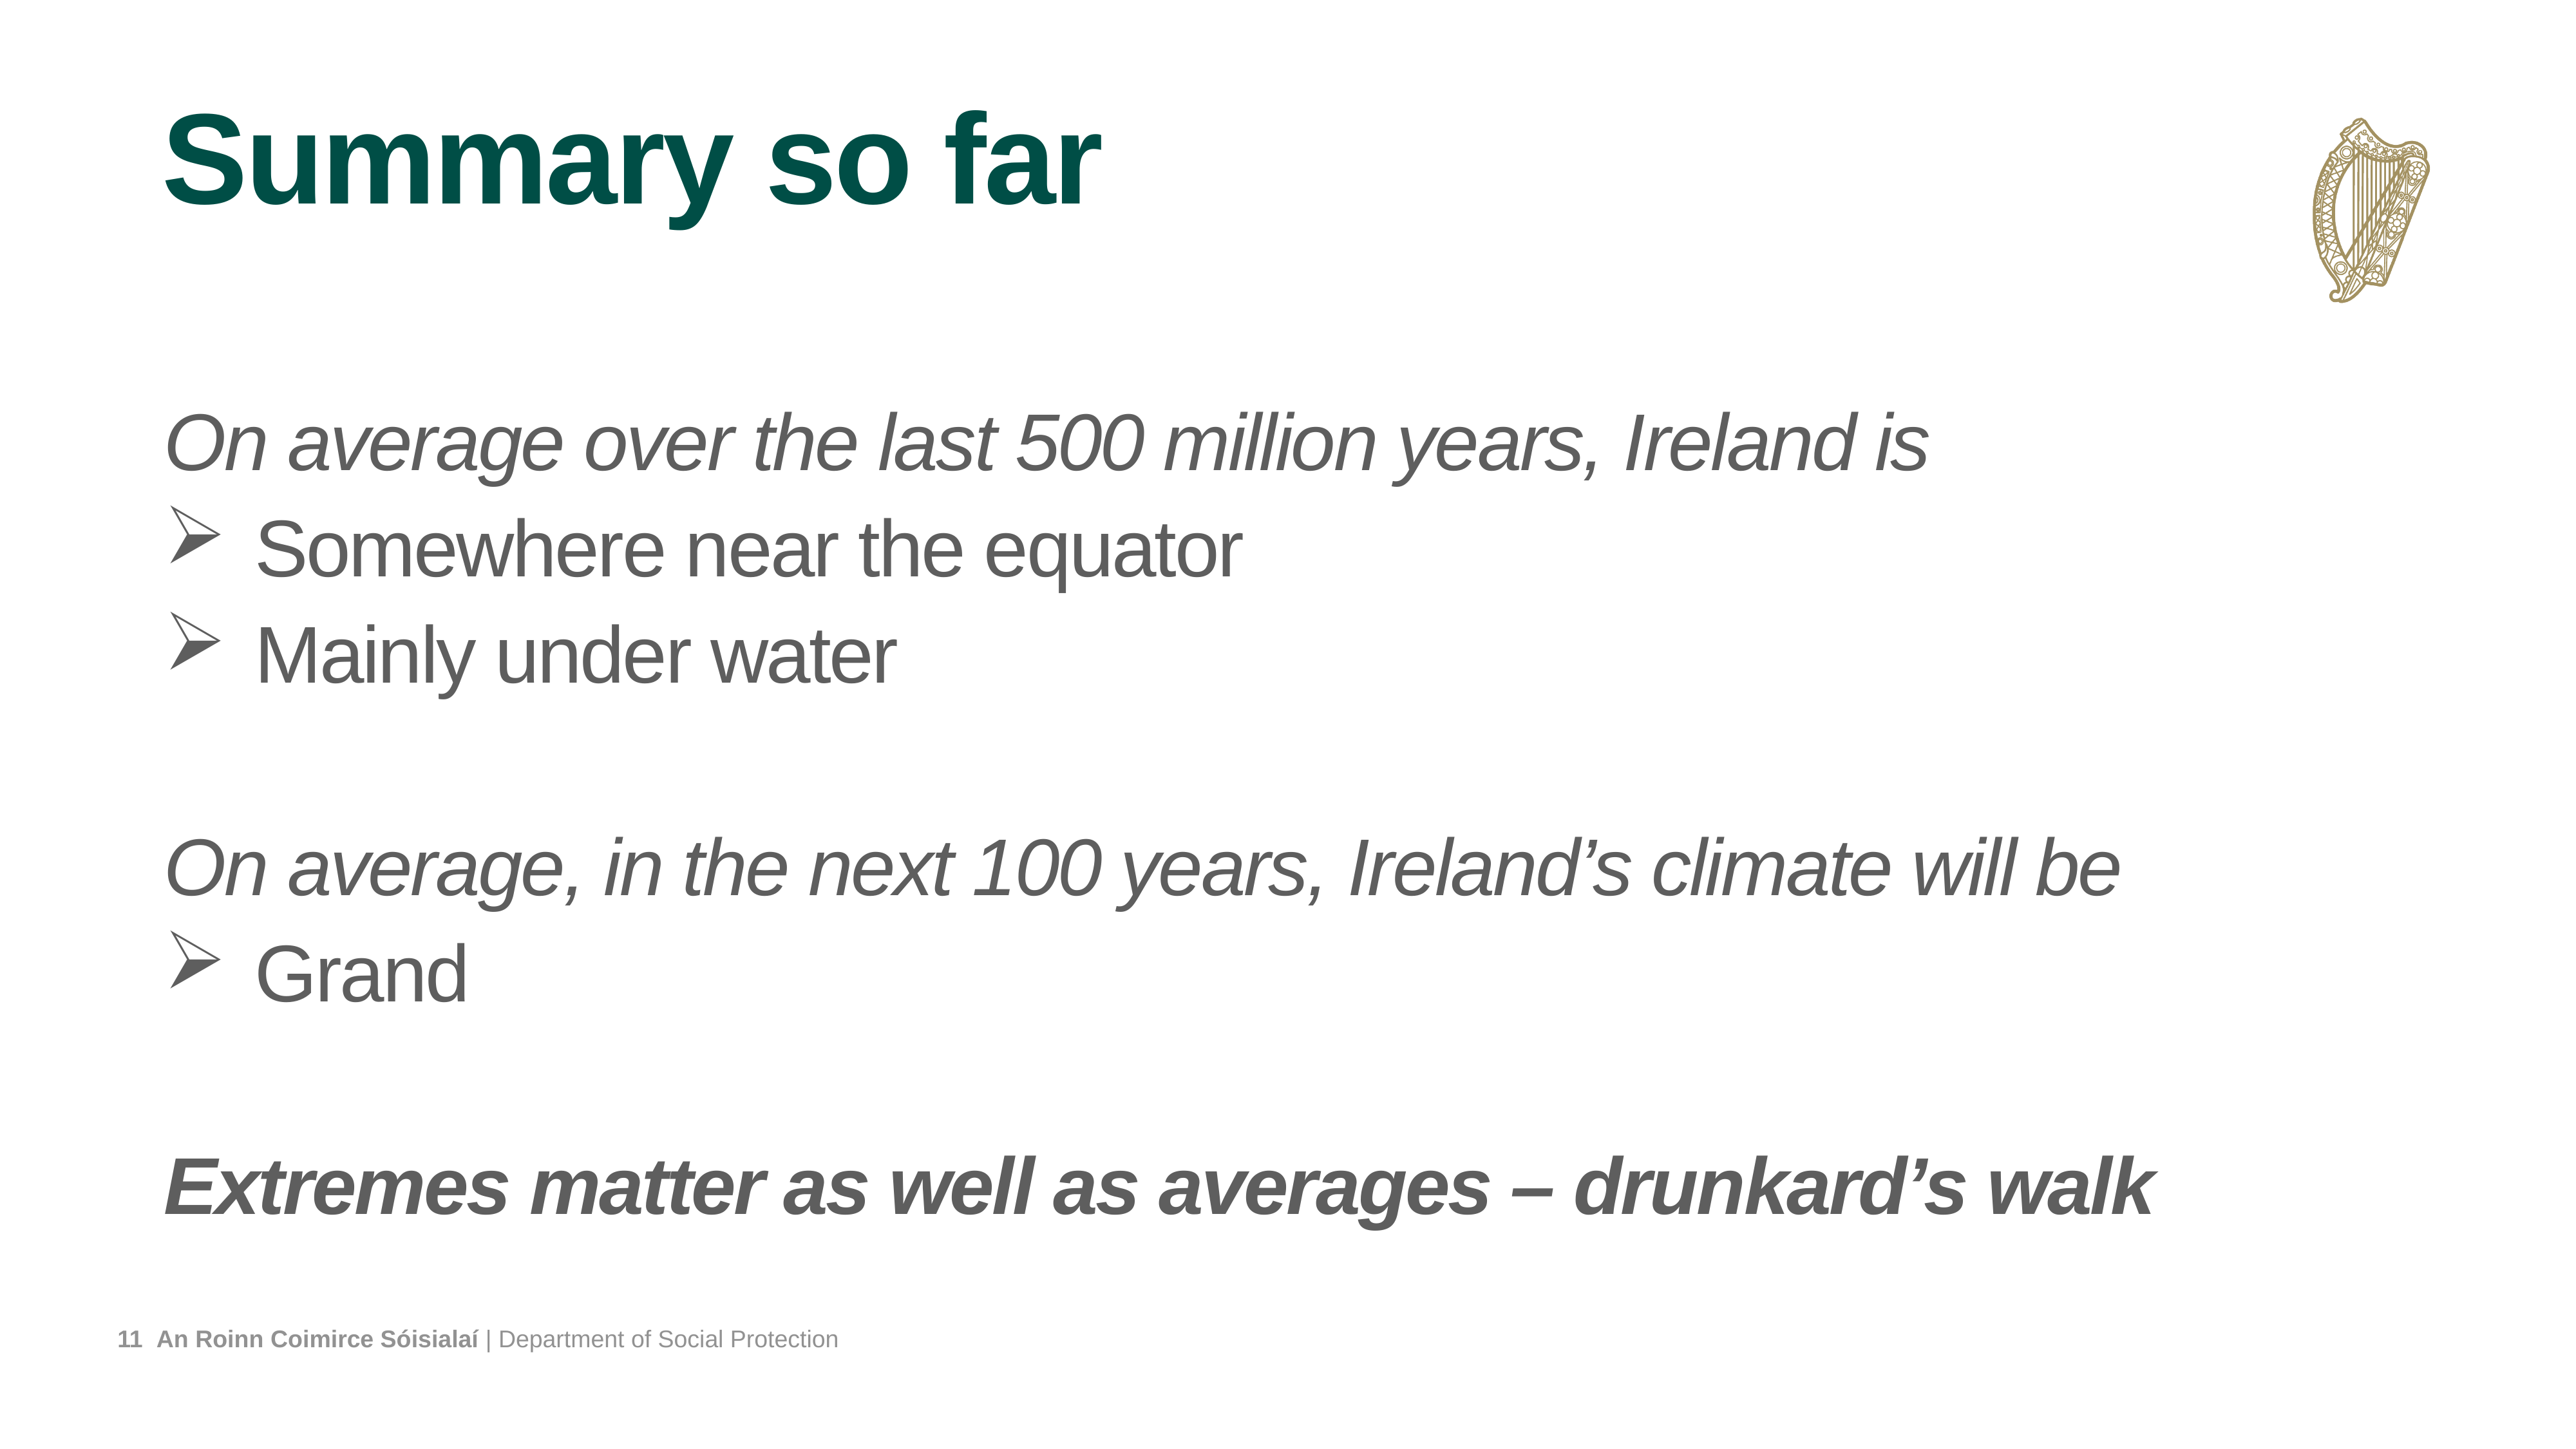

# Summary so far
On average over the last 500 million years, Ireland is
Somewhere near the equator
Mainly under water

On average, in the next 100 years, Ireland’s climate will be
Grand

Extremes matter as well as averages – drunkard’s walk